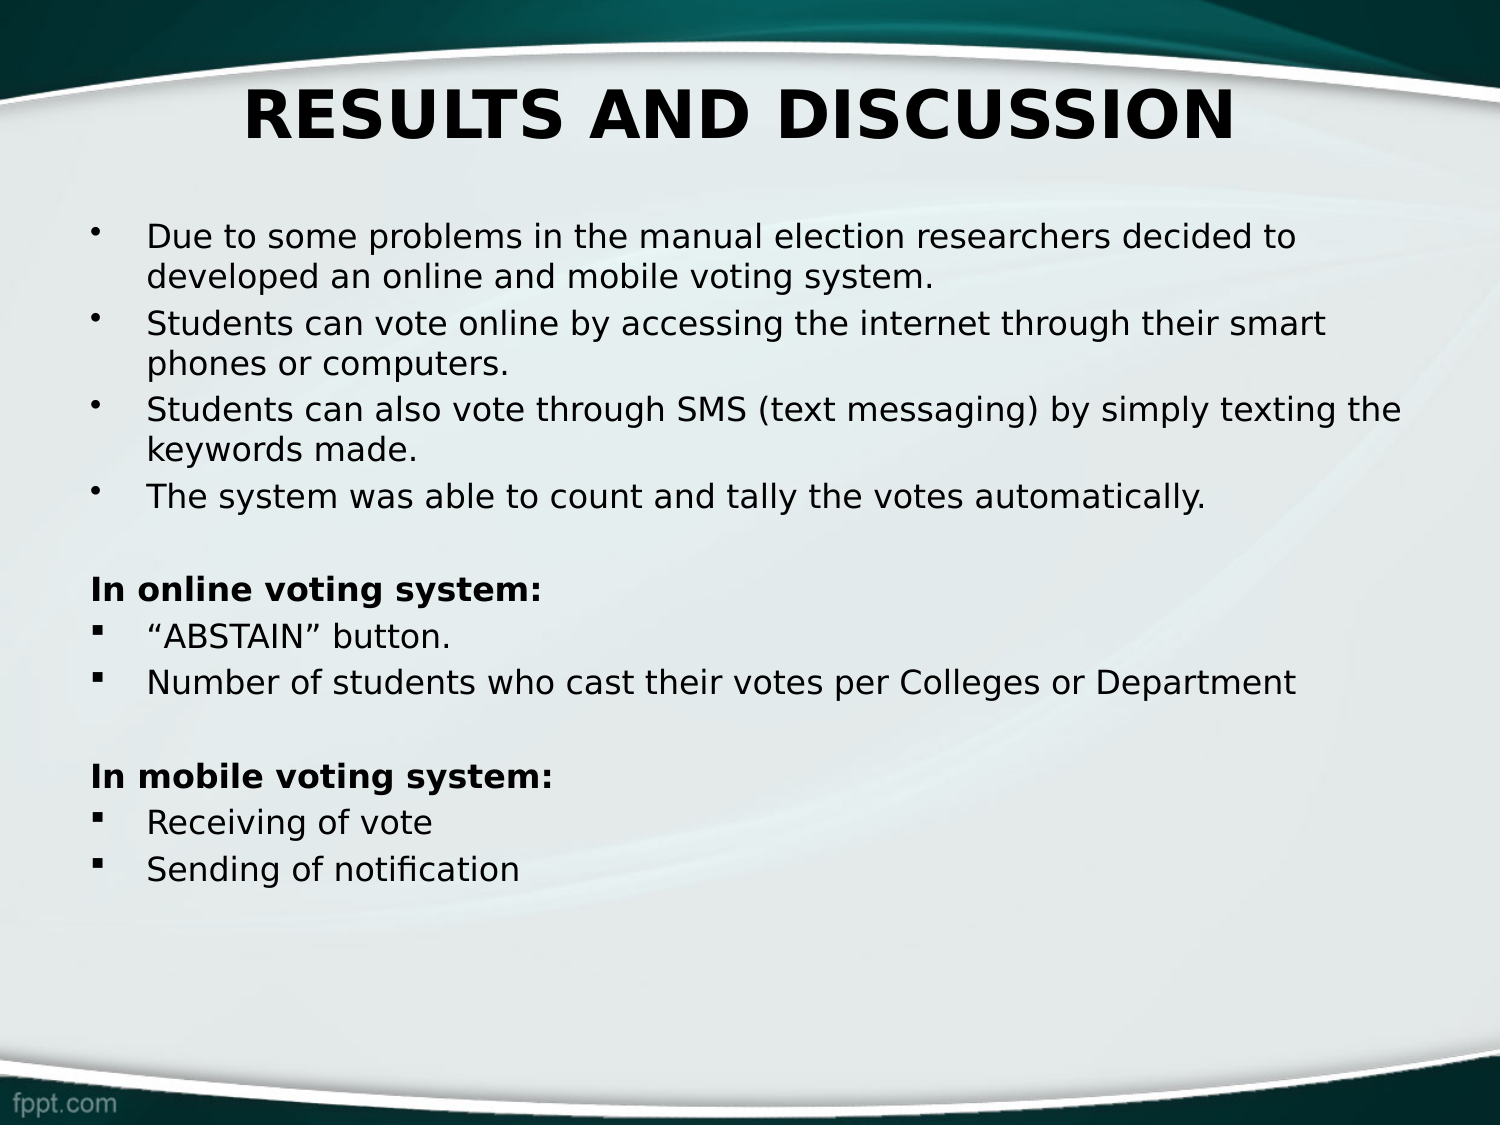

# Results and discussion
Due to some problems in the manual election researchers decided to developed an online and mobile voting system.
Students can vote online by accessing the internet through their smart phones or computers.
Students can also vote through SMS (text messaging) by simply texting the keywords made.
The system was able to count and tally the votes automatically.

In online voting system:
“ABSTAIN” button.
Number of students who cast their votes per Colleges or Department

In mobile voting system:
Receiving of vote
Sending of notification